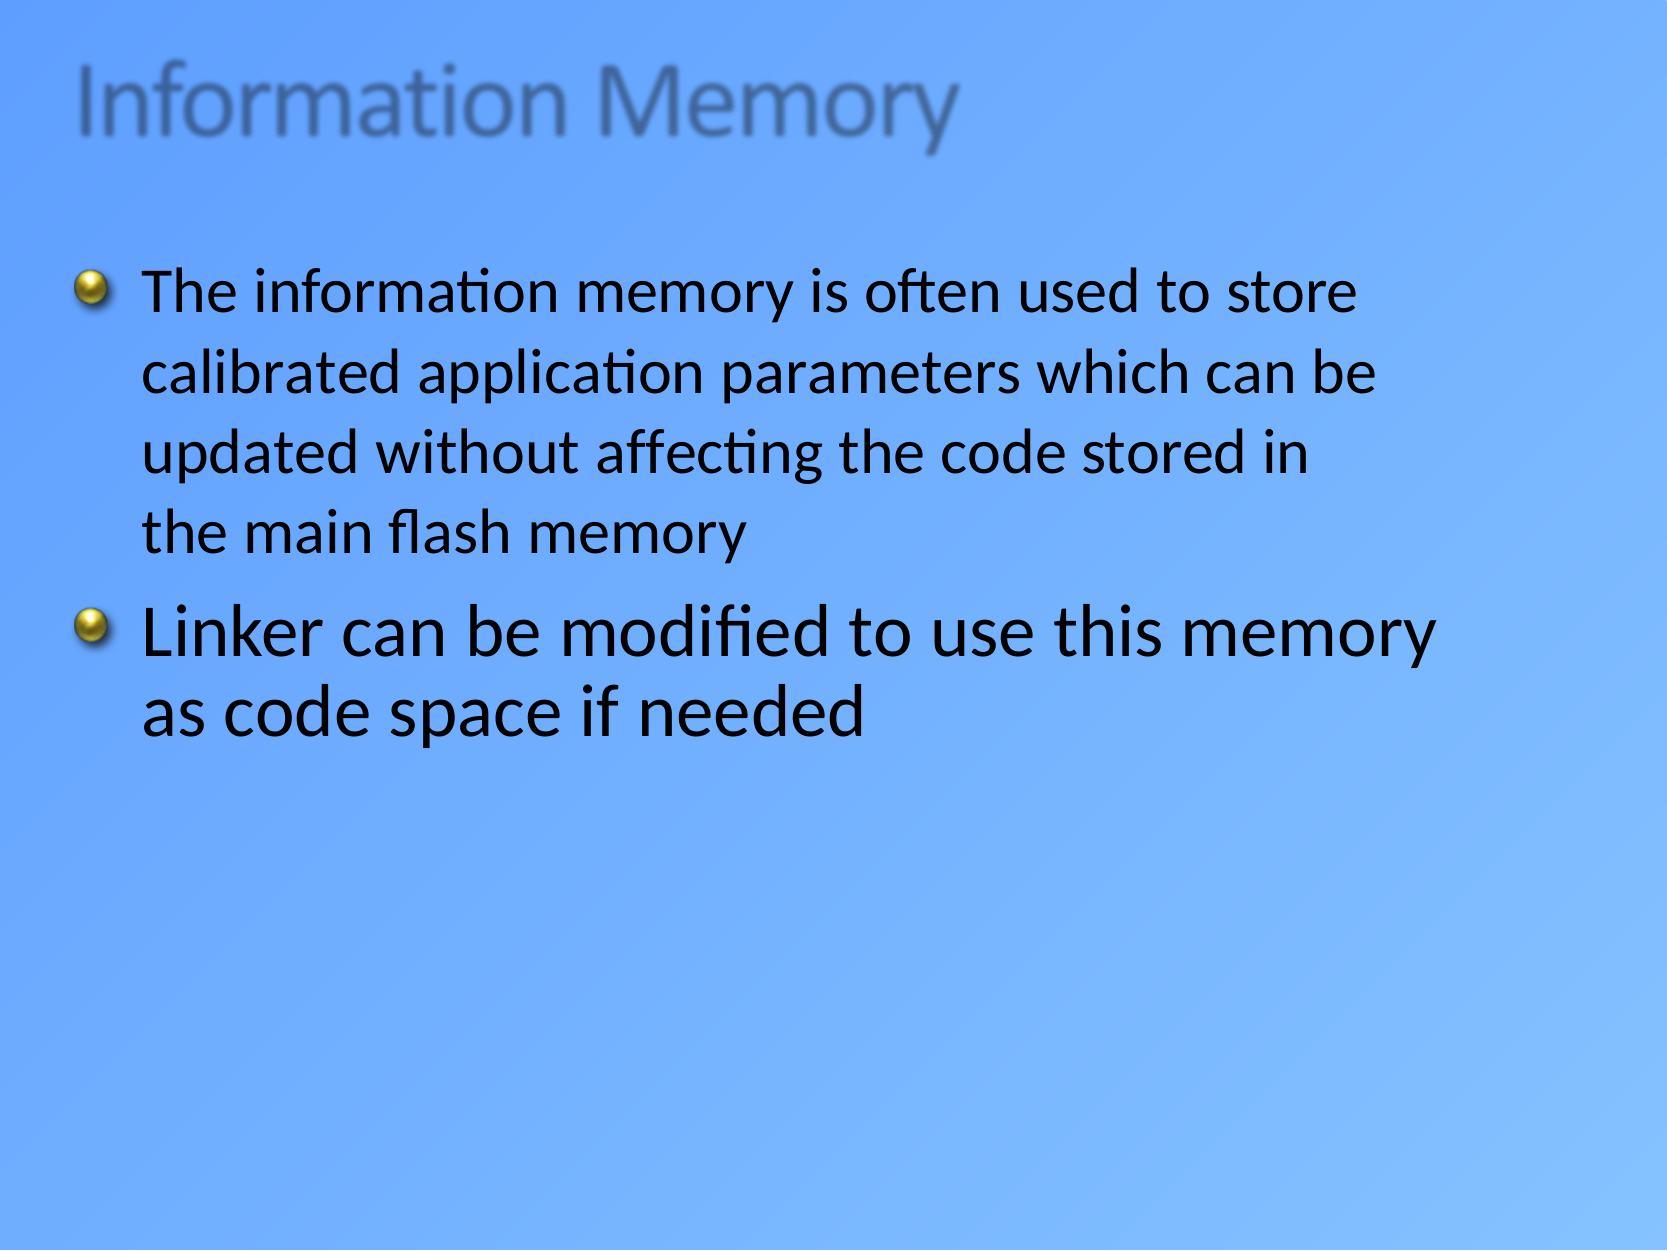

The information memory is often used to store
calibrated application parameters which can be
updated without affecting the code stored in
the main flash memory
Linker can be modified to use this memory as code space if needed